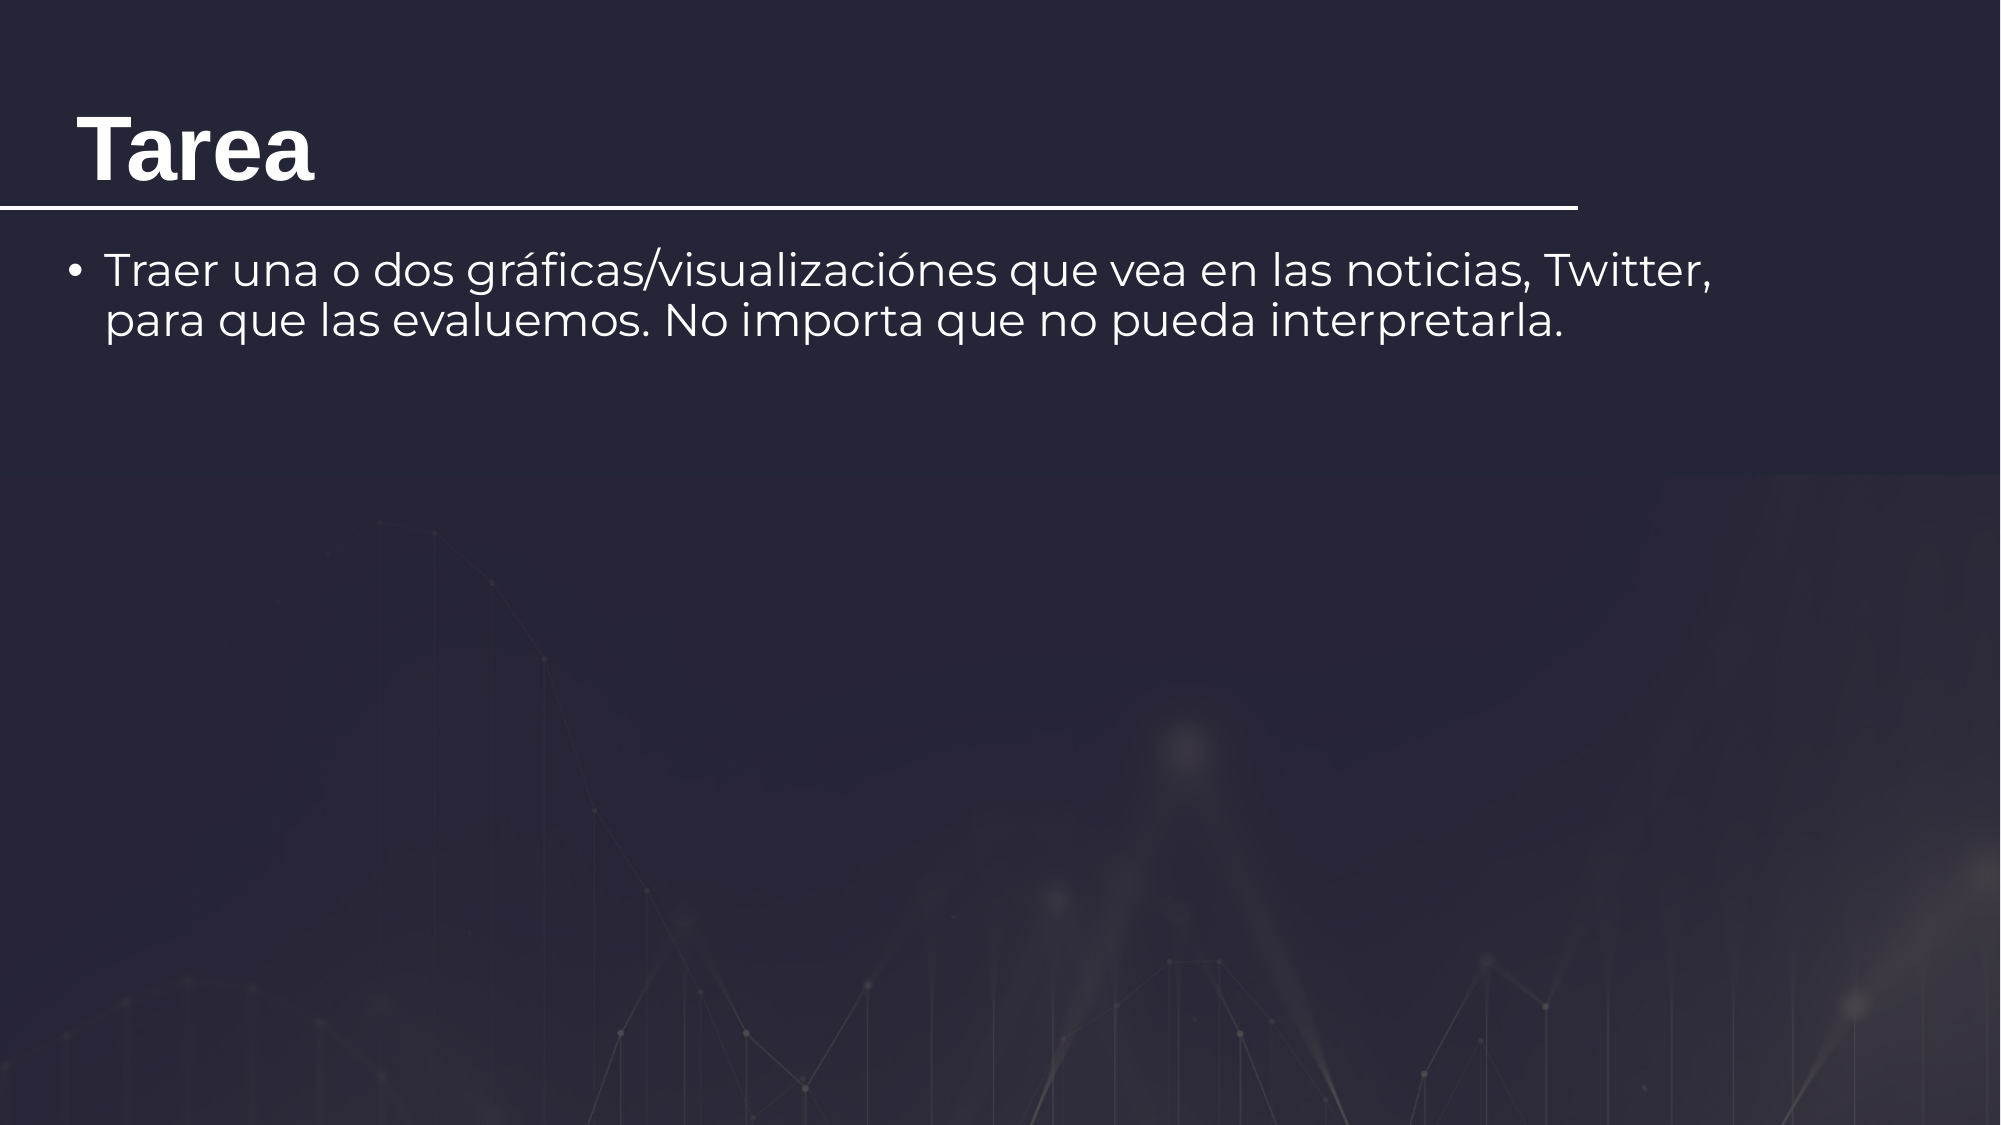

Tarea
Traer una o dos gráficas/visualizaciónes que vea en las noticias, Twitter, para que las evaluemos. No importa que no pueda interpretarla.